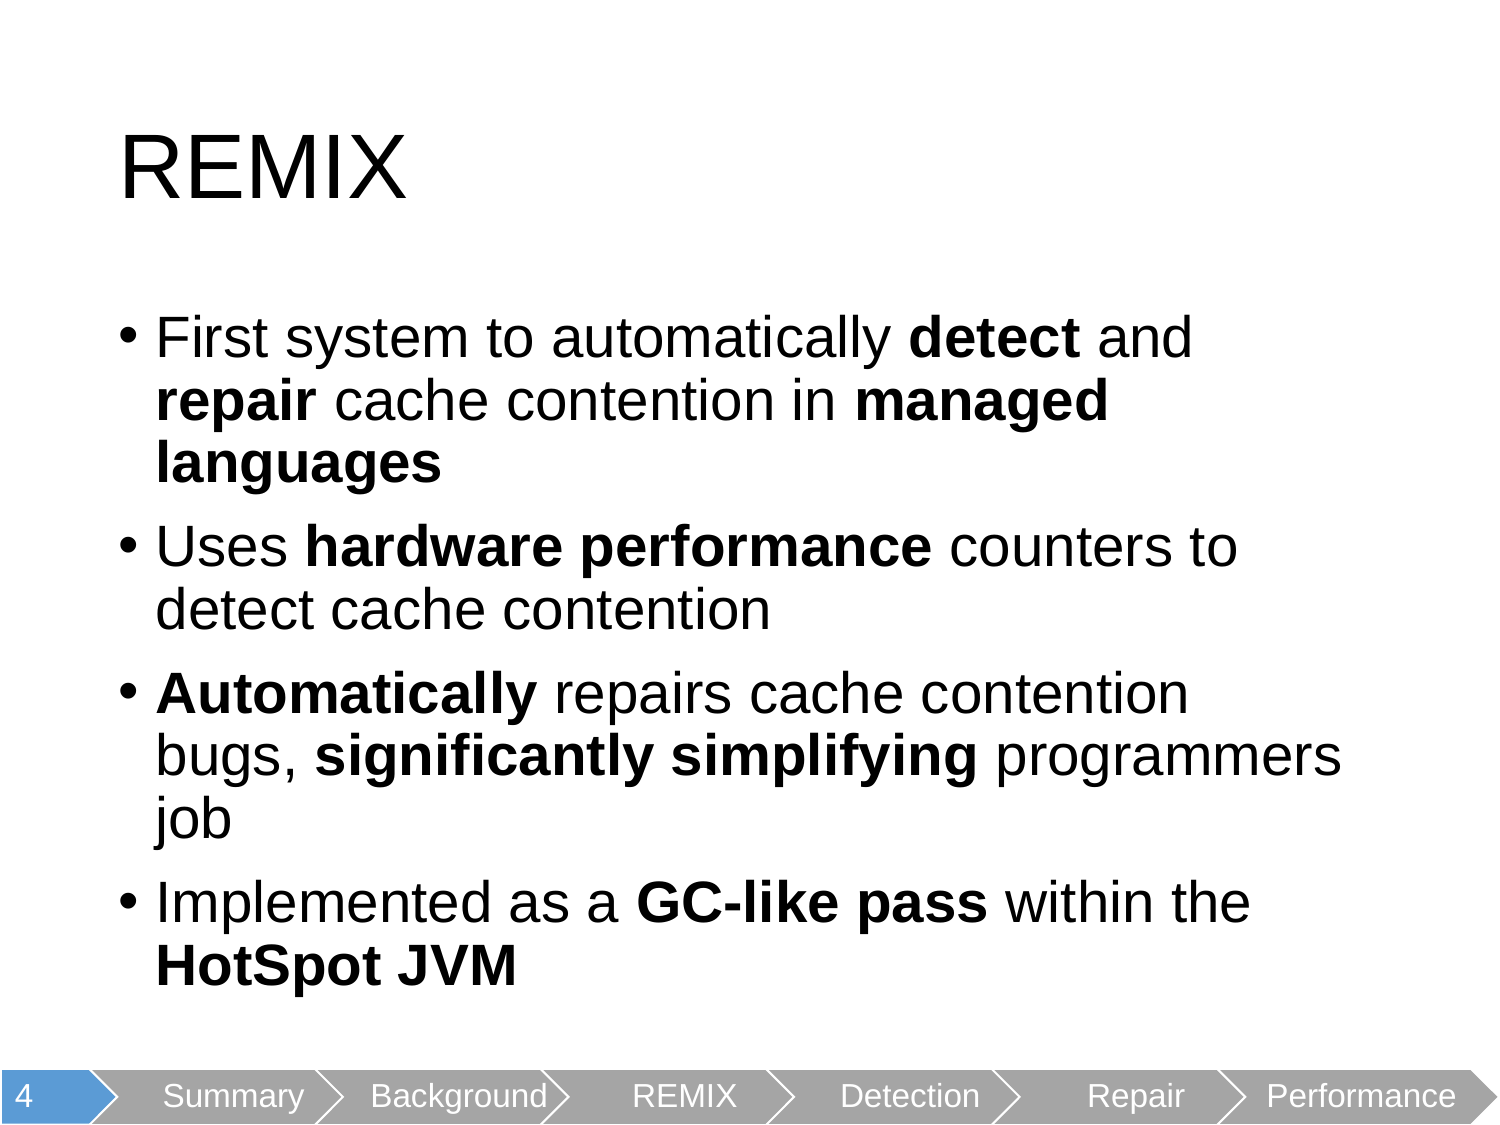

# REMIX
First system to automatically detect and repair cache contention in managed languages
Uses hardware performance counters to detect cache contention
Automatically repairs cache contention bugs, significantly simplifying programmers job
Implemented as a GC-like pass within the HotSpot JVM

4
Summary
Background
REMIX
Detection
Repair
Performance